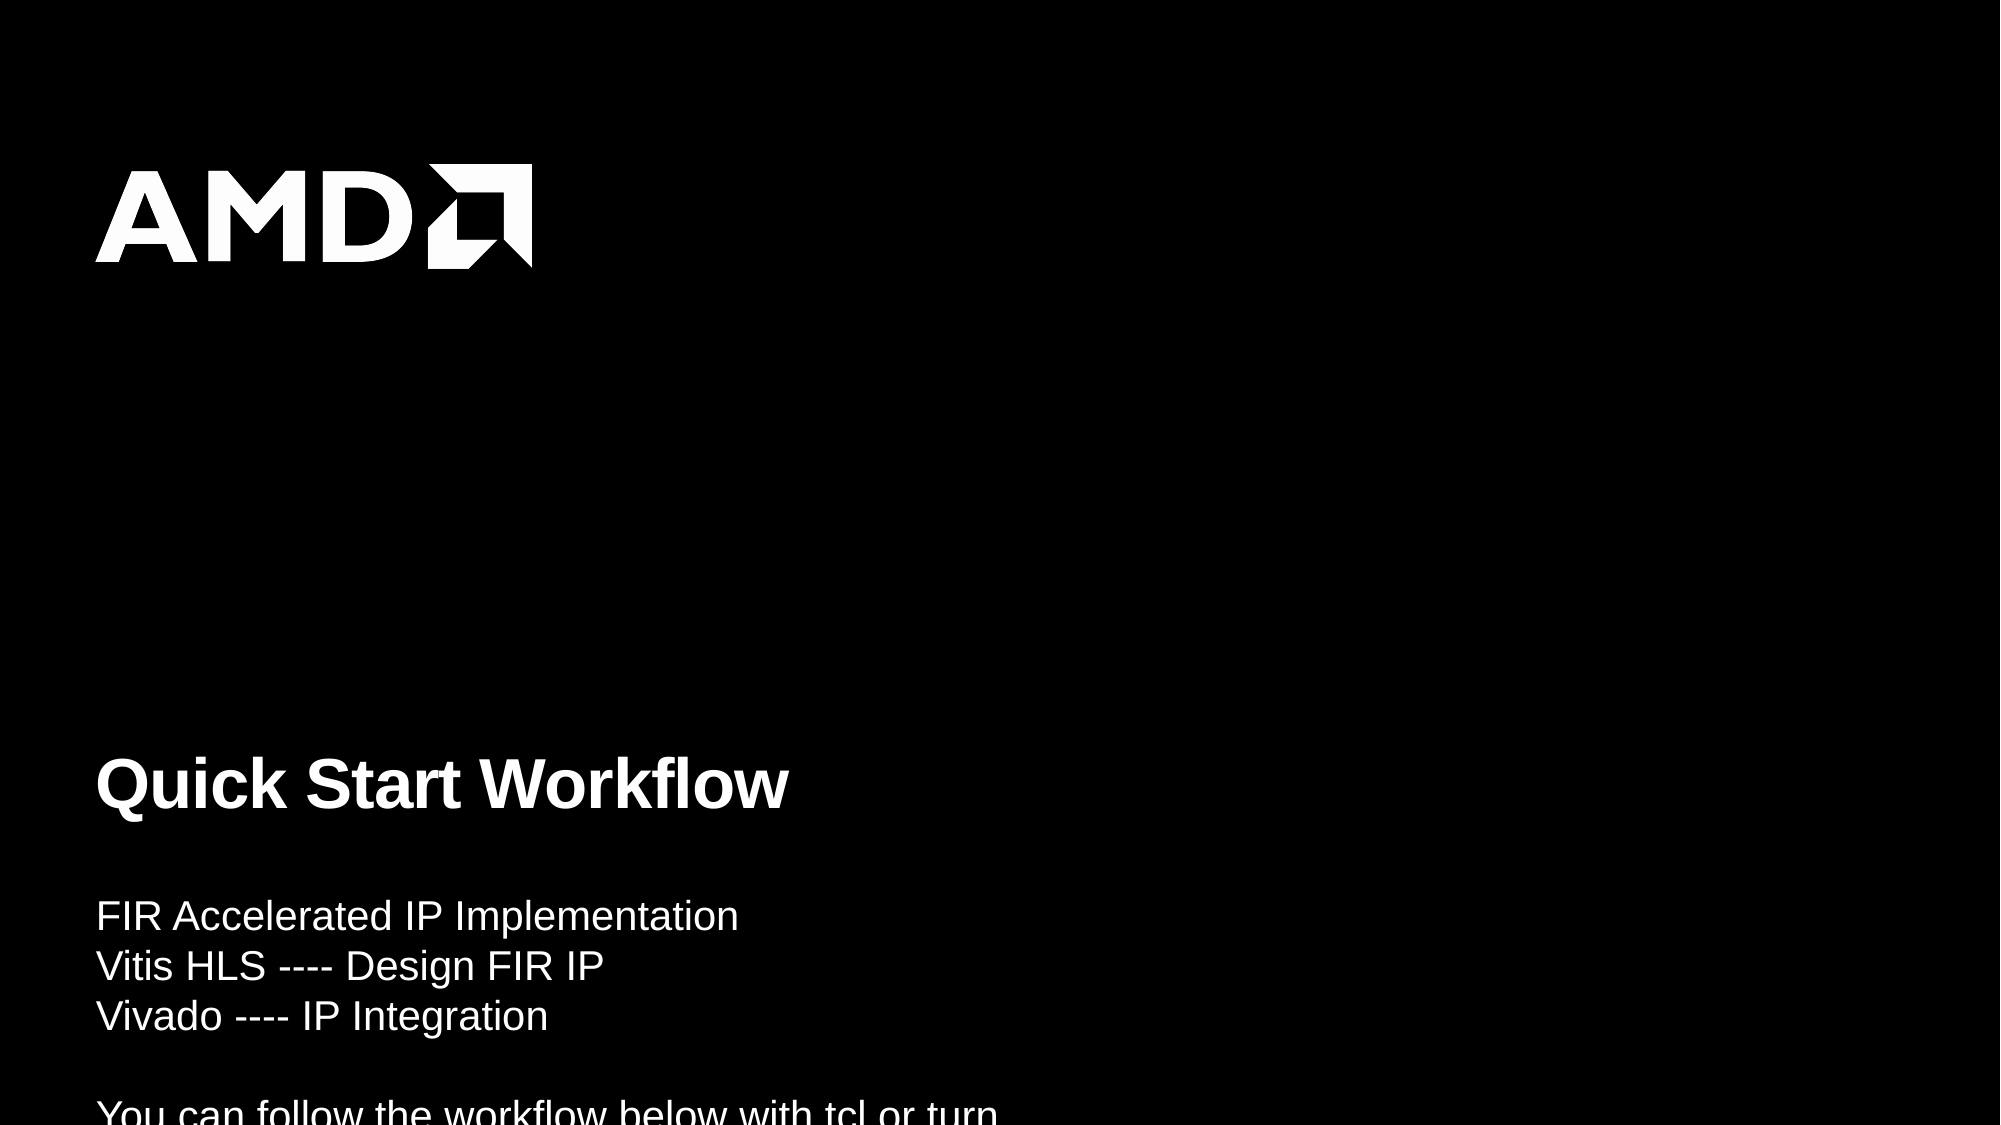

# Quick Start Workflow
FIR Accelerated IP Implementation
Vitis HLS ---- Design FIR IP
Vivado ---- IP Integration

You can follow the workflow below with tcl or turn to the tutorial with GUI.

We have source codes in the folder ./src. (fir.cpp  fir.h  fir_tb.cpp)